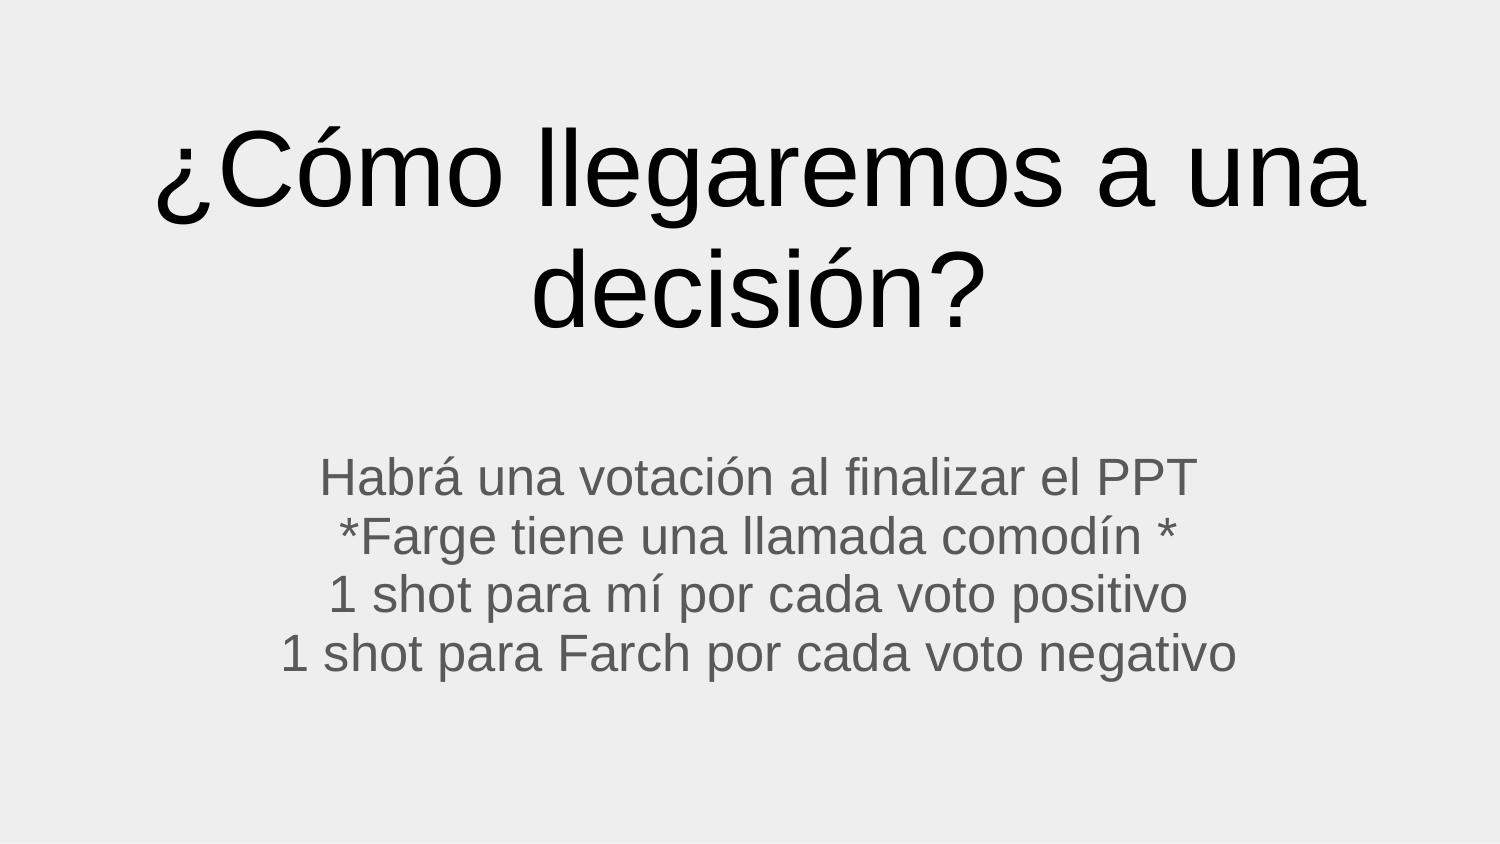

# ¿Cómo llegaremos a una decisión?
Habrá una votación al finalizar el PPT
*Farge tiene una llamada comodín *
1 shot para mí por cada voto positivo
1 shot para Farch por cada voto negativo